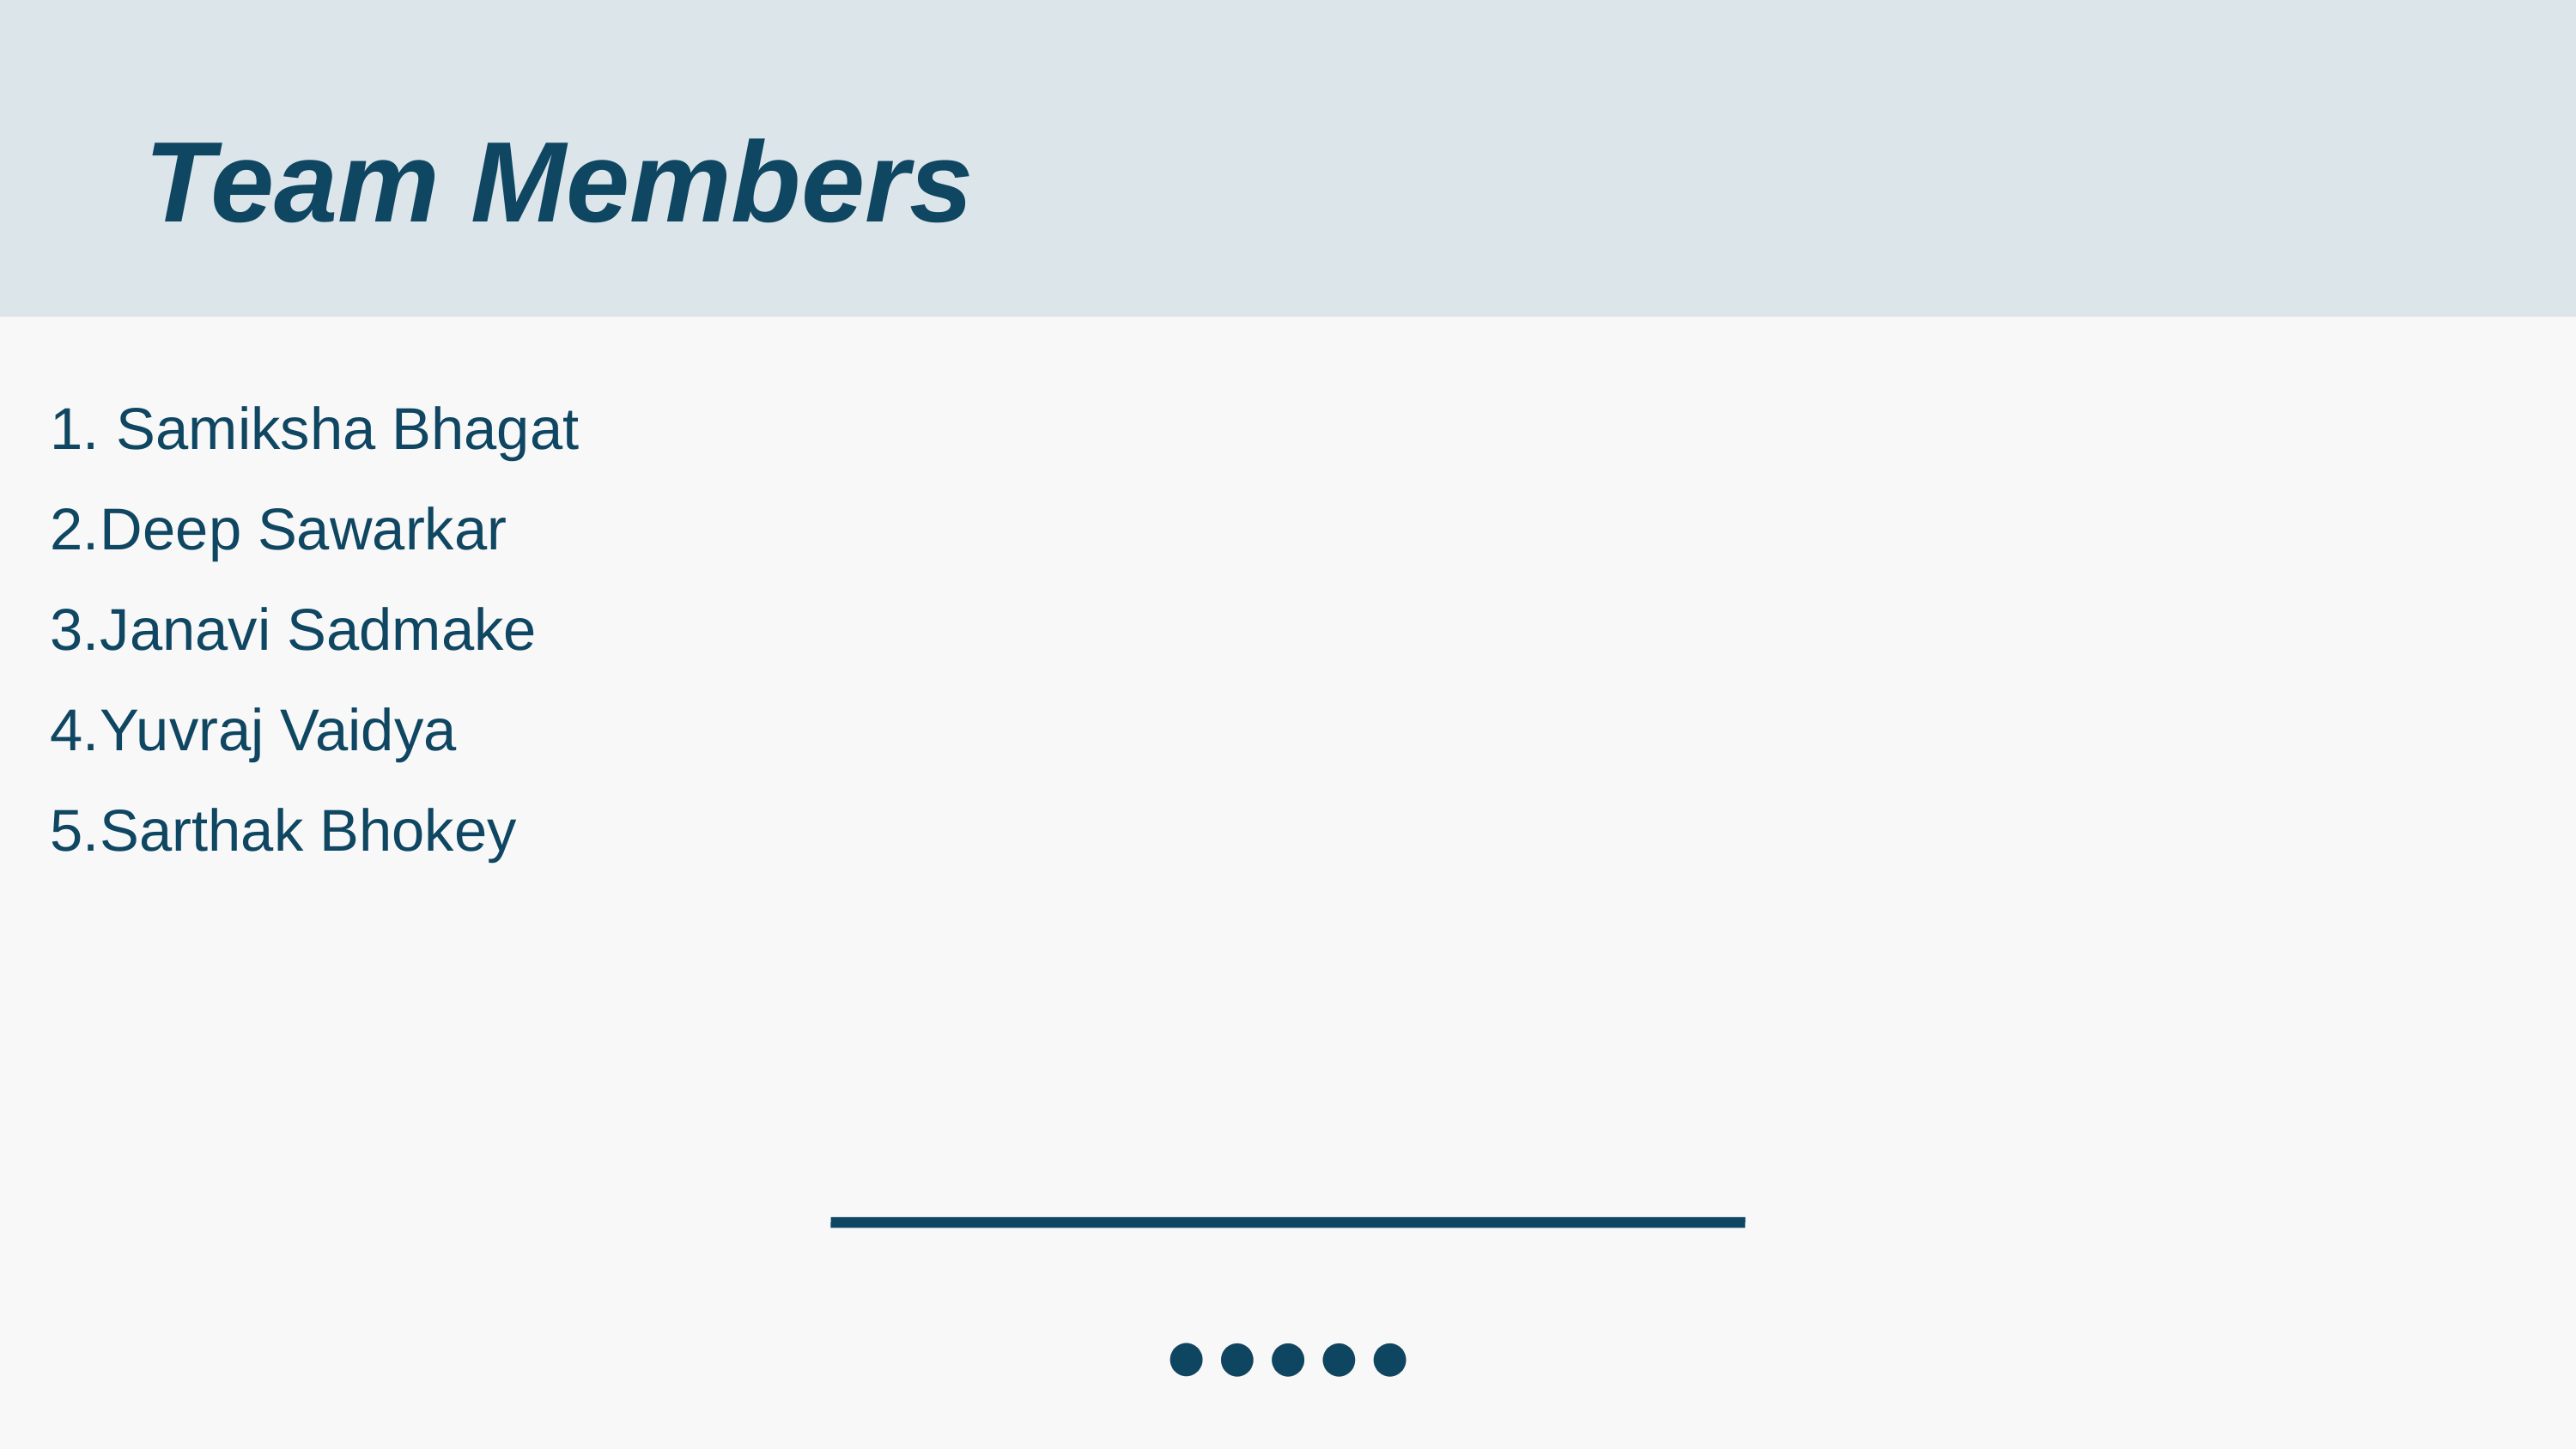

Team Members
 Samiksha Bhagat
Deep Sawarkar
Janavi Sadmake
Yuvraj Vaidya
Sarthak Bhokey